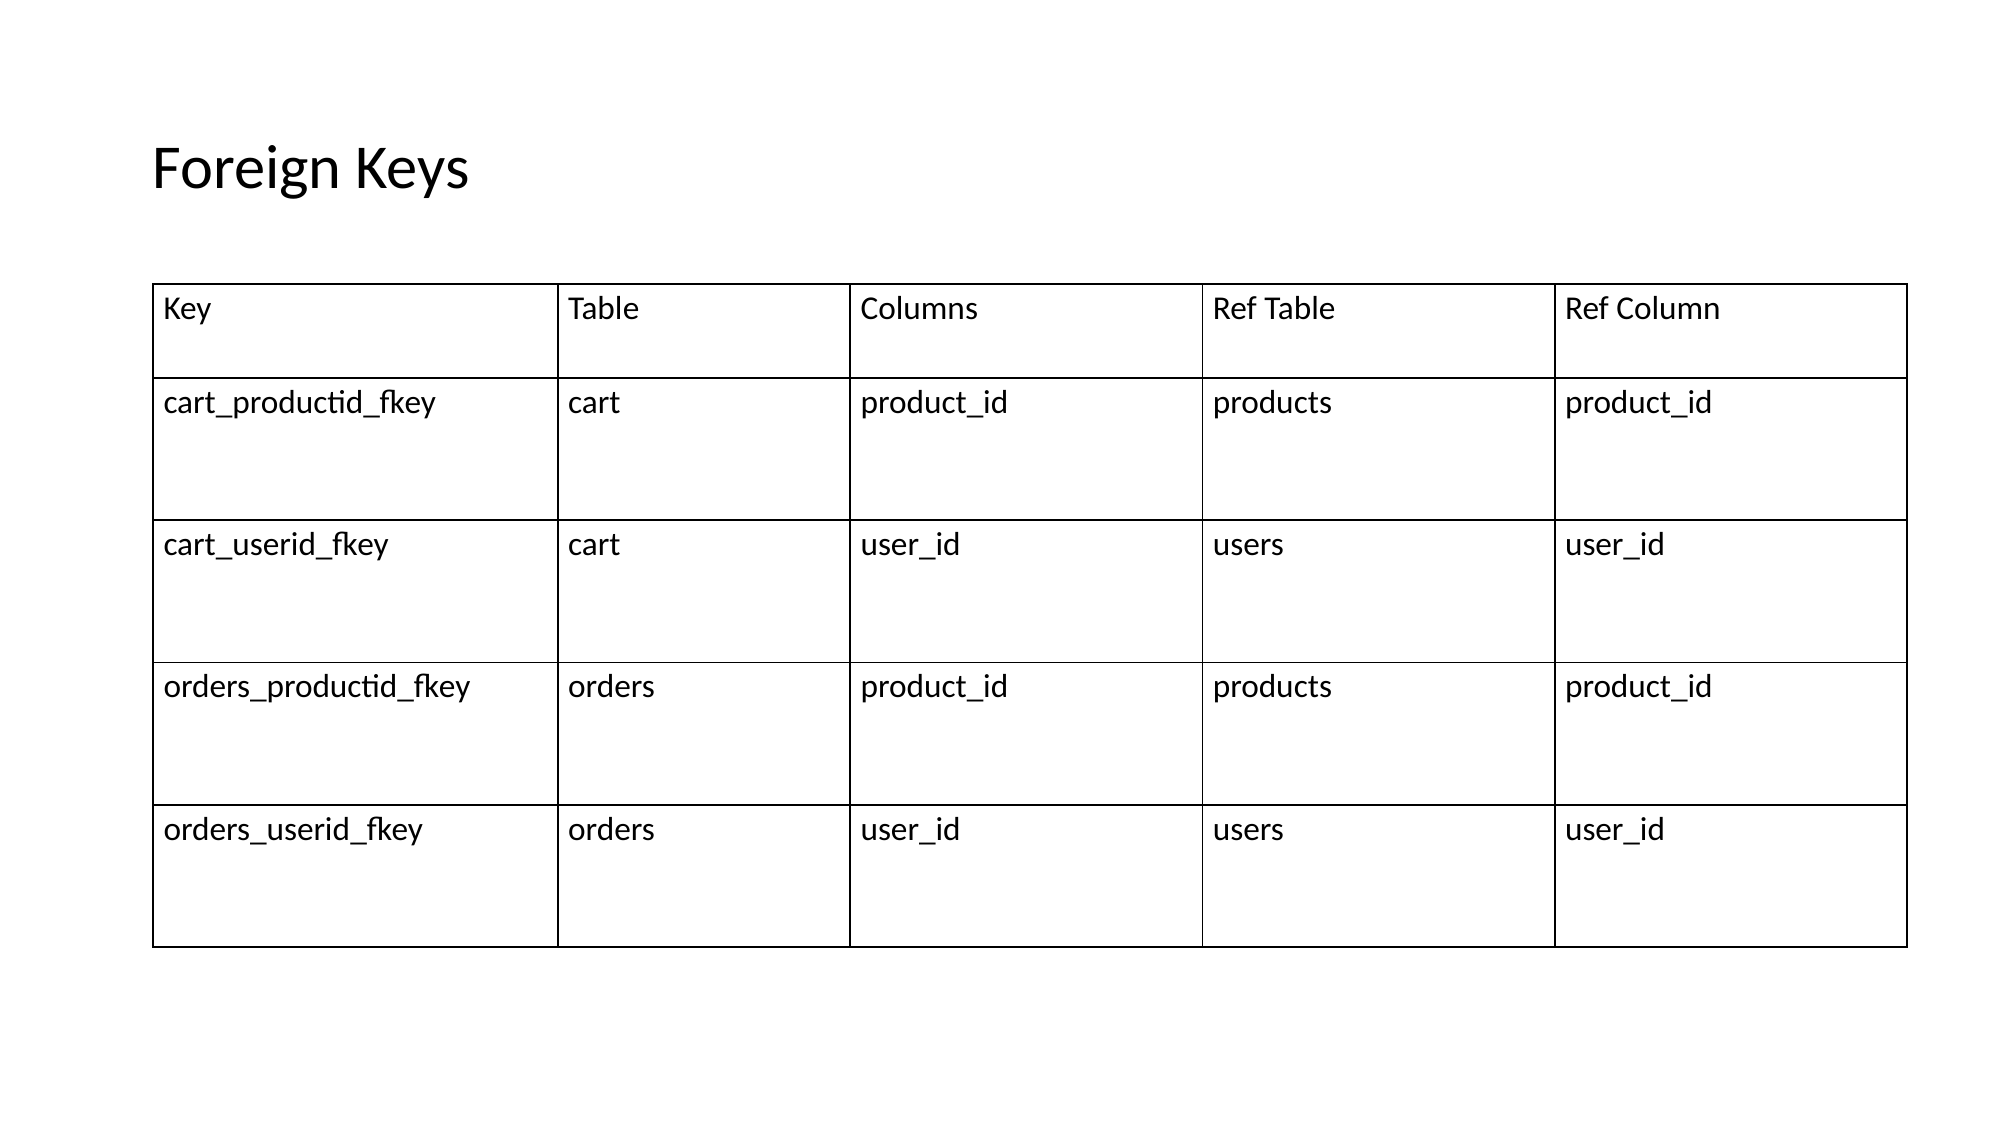

# Foreign Keys
| Key | Table | Columns | Ref Table | Ref Column |
| --- | --- | --- | --- | --- |
| cart\_productid\_fkey | cart | product\_id | products | product\_id |
| cart\_userid\_fkey | cart | user\_id | users | user\_id |
| orders\_productid\_fkey | orders | product\_id | products | product\_id |
| orders\_userid\_fkey | orders | user\_id | users | user\_id |